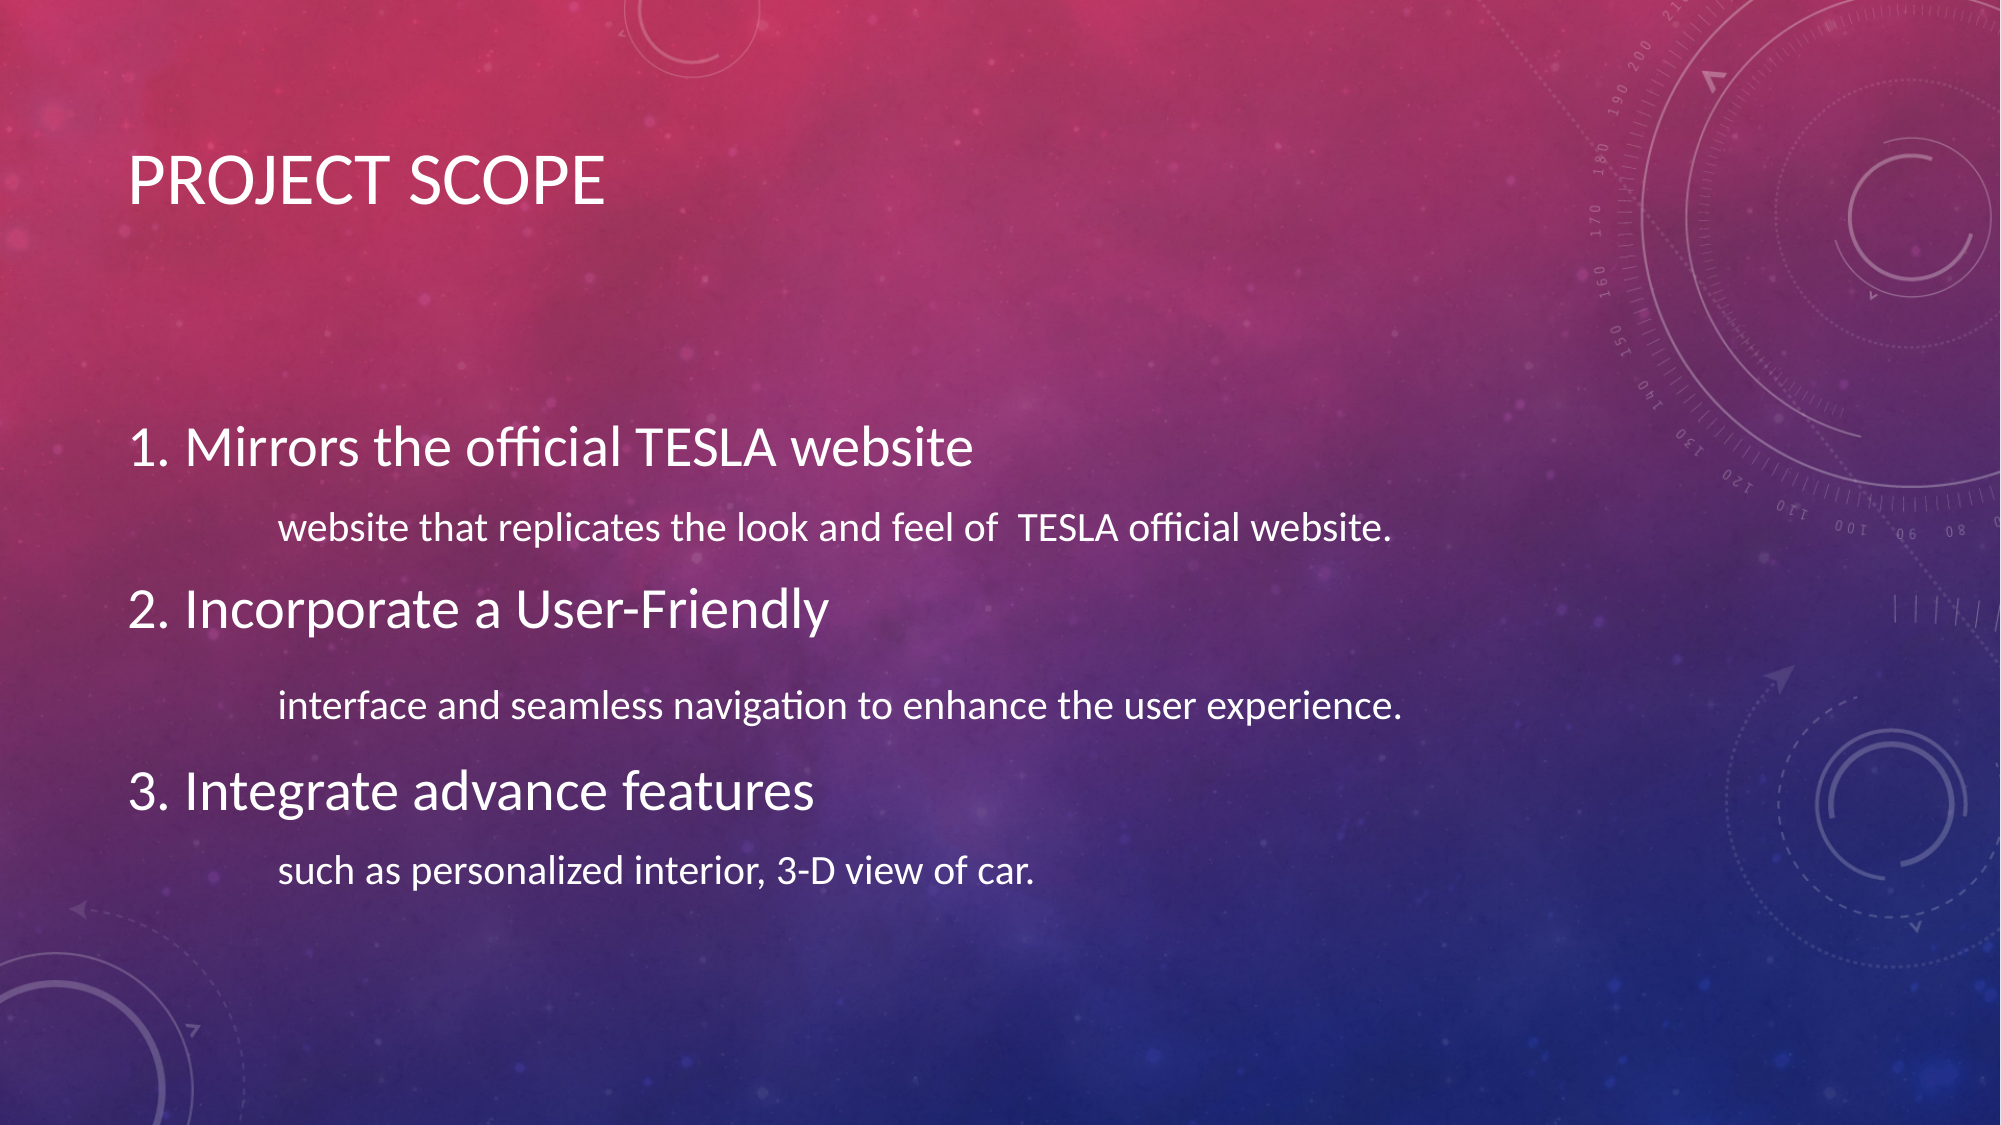

# PROJECT SCOPE
1. Mirrors the official TESLA website
	website that replicates the look and feel of  TESLA official website.
2. Incorporate a User-Friendly
	interface and seamless navigation to enhance the user experience.
3. Integrate advance features
	such as personalized interior, 3-D view of car.